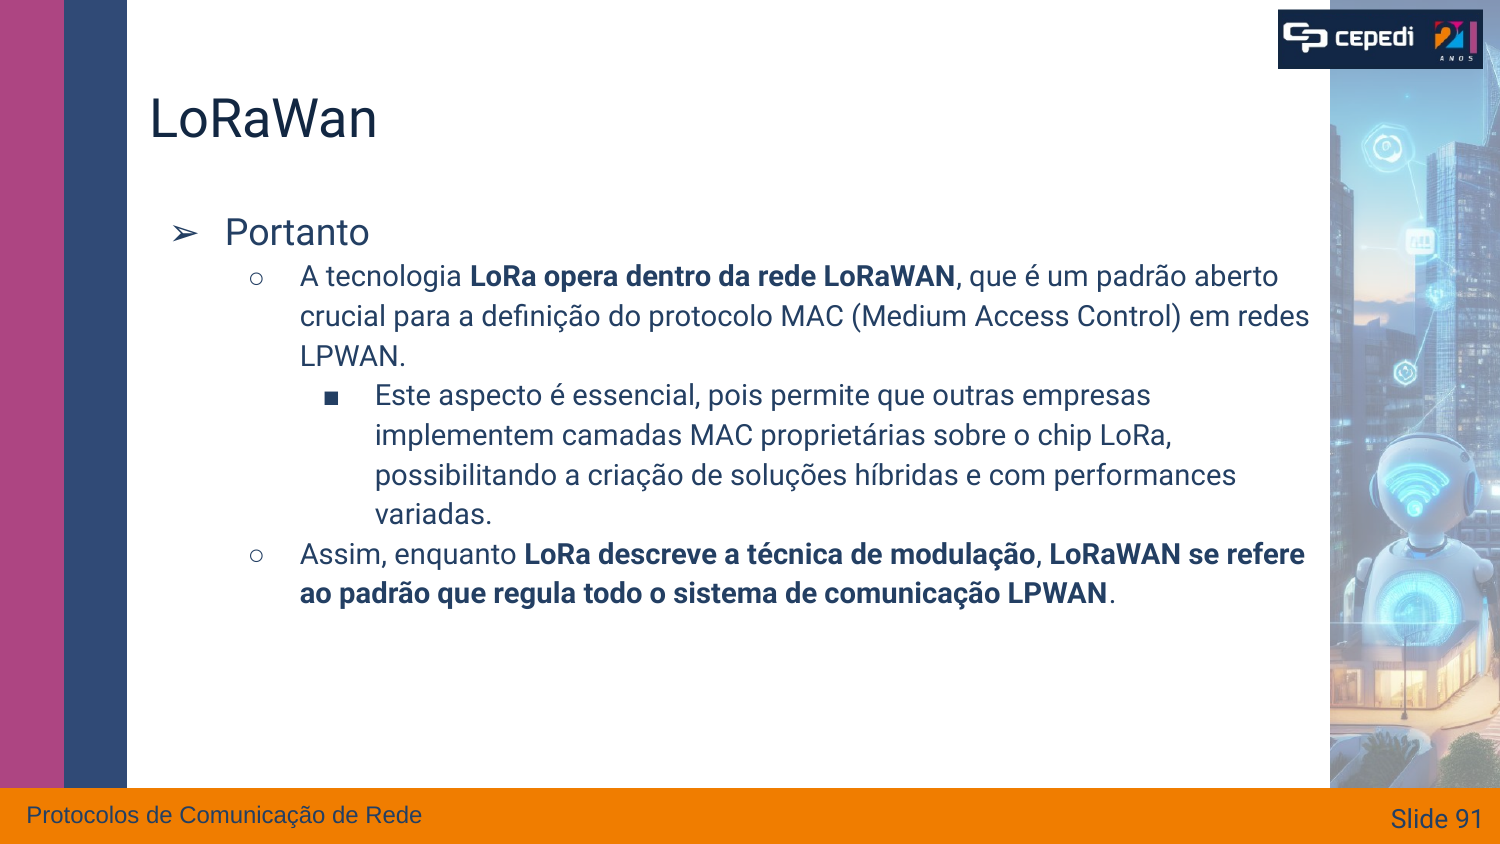

# LoRaWan
Portanto
A tecnologia LoRa opera dentro da rede LoRaWAN, que é um padrão aberto crucial para a definição do protocolo MAC (Medium Access Control) em redes LPWAN.
Este aspecto é essencial, pois permite que outras empresas implementem camadas MAC proprietárias sobre o chip LoRa, possibilitando a criação de soluções híbridas e com performances variadas.
Assim, enquanto LoRa descreve a técnica de modulação, LoRaWAN se refere ao padrão que regula todo o sistema de comunicação LPWAN.
Protocolos de Comunicação de Rede
Slide 91